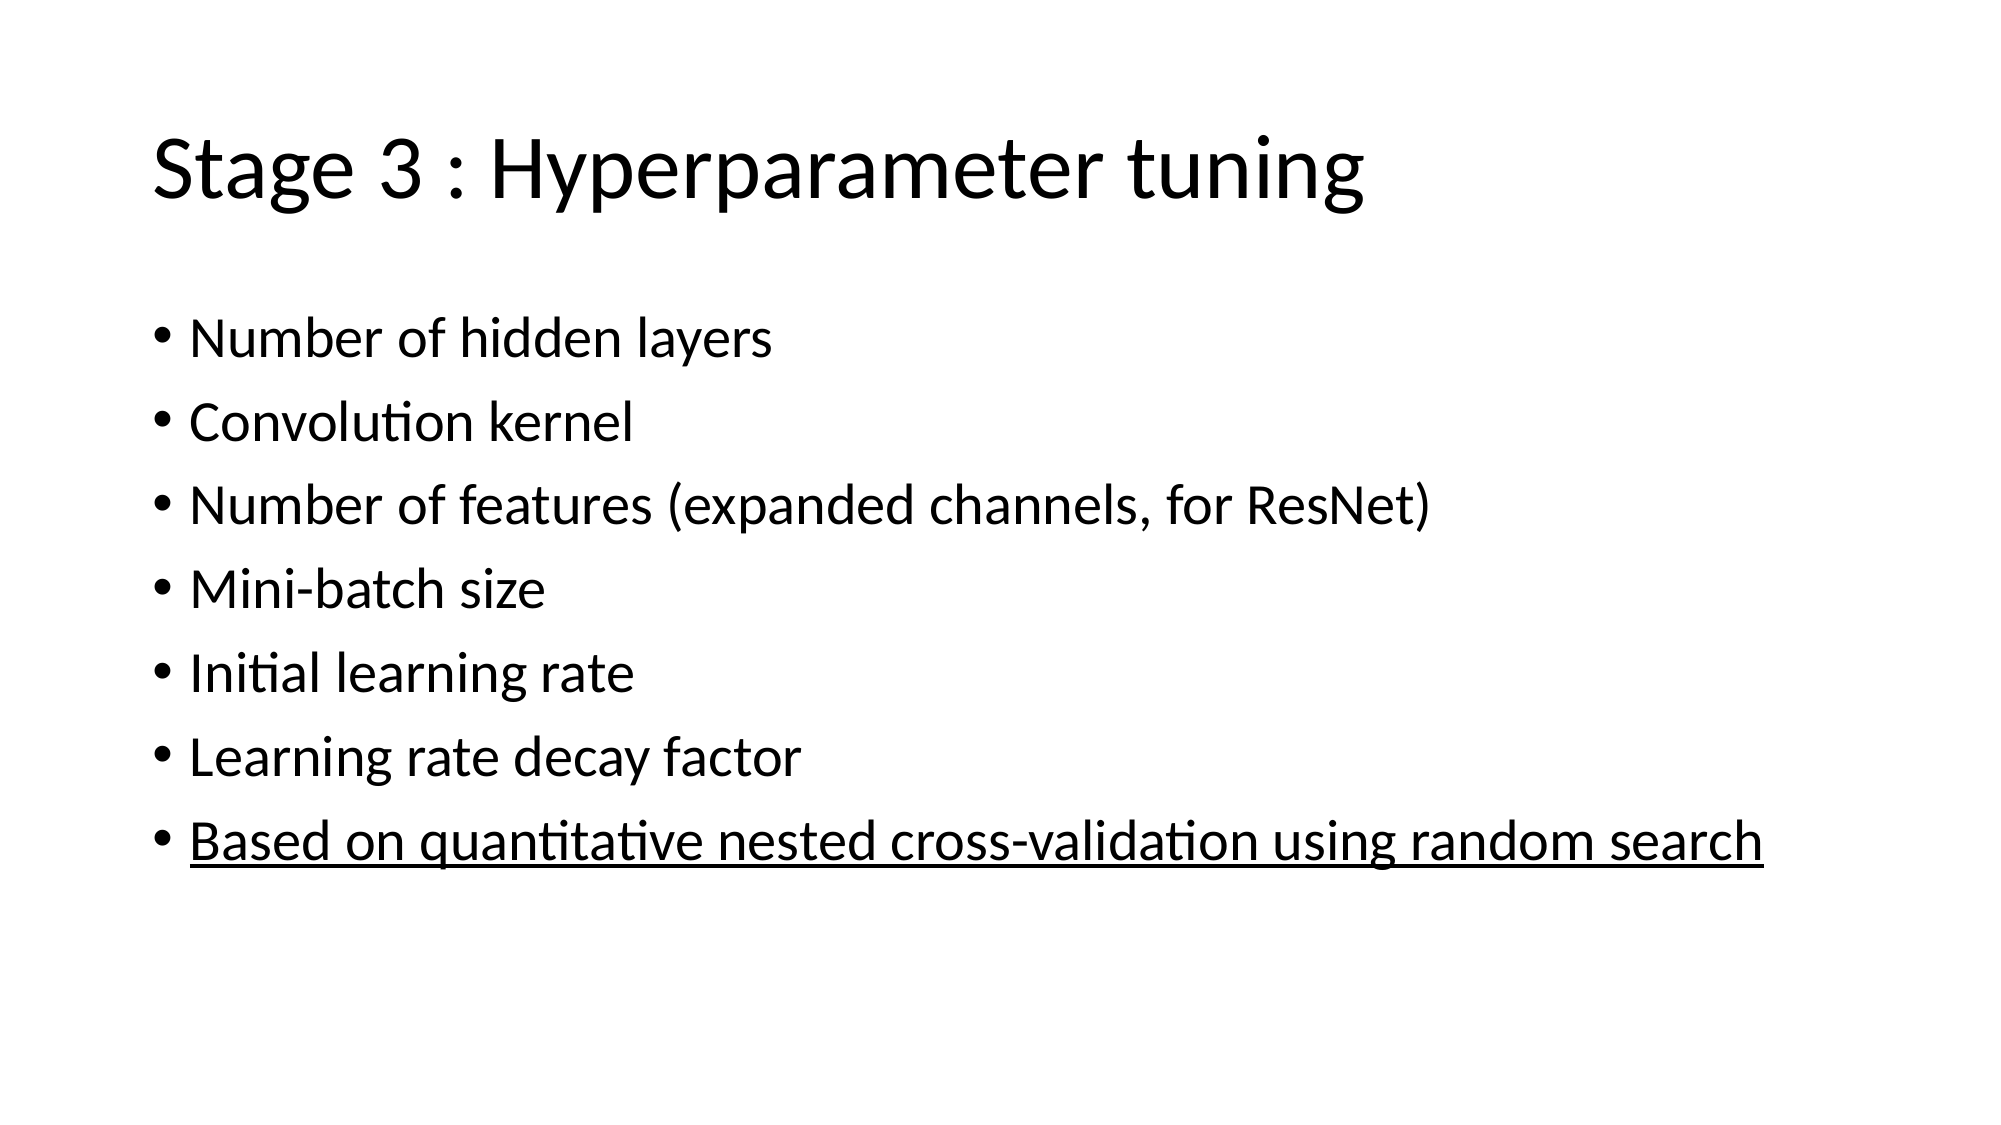

# Stage 3 : Hyperparameter tuning
Number of hidden layers
Convolution kernel
Number of features (expanded channels, for ResNet)
Mini-batch size
Initial learning rate
Learning rate decay factor
Based on quantitative nested cross-validation using random search